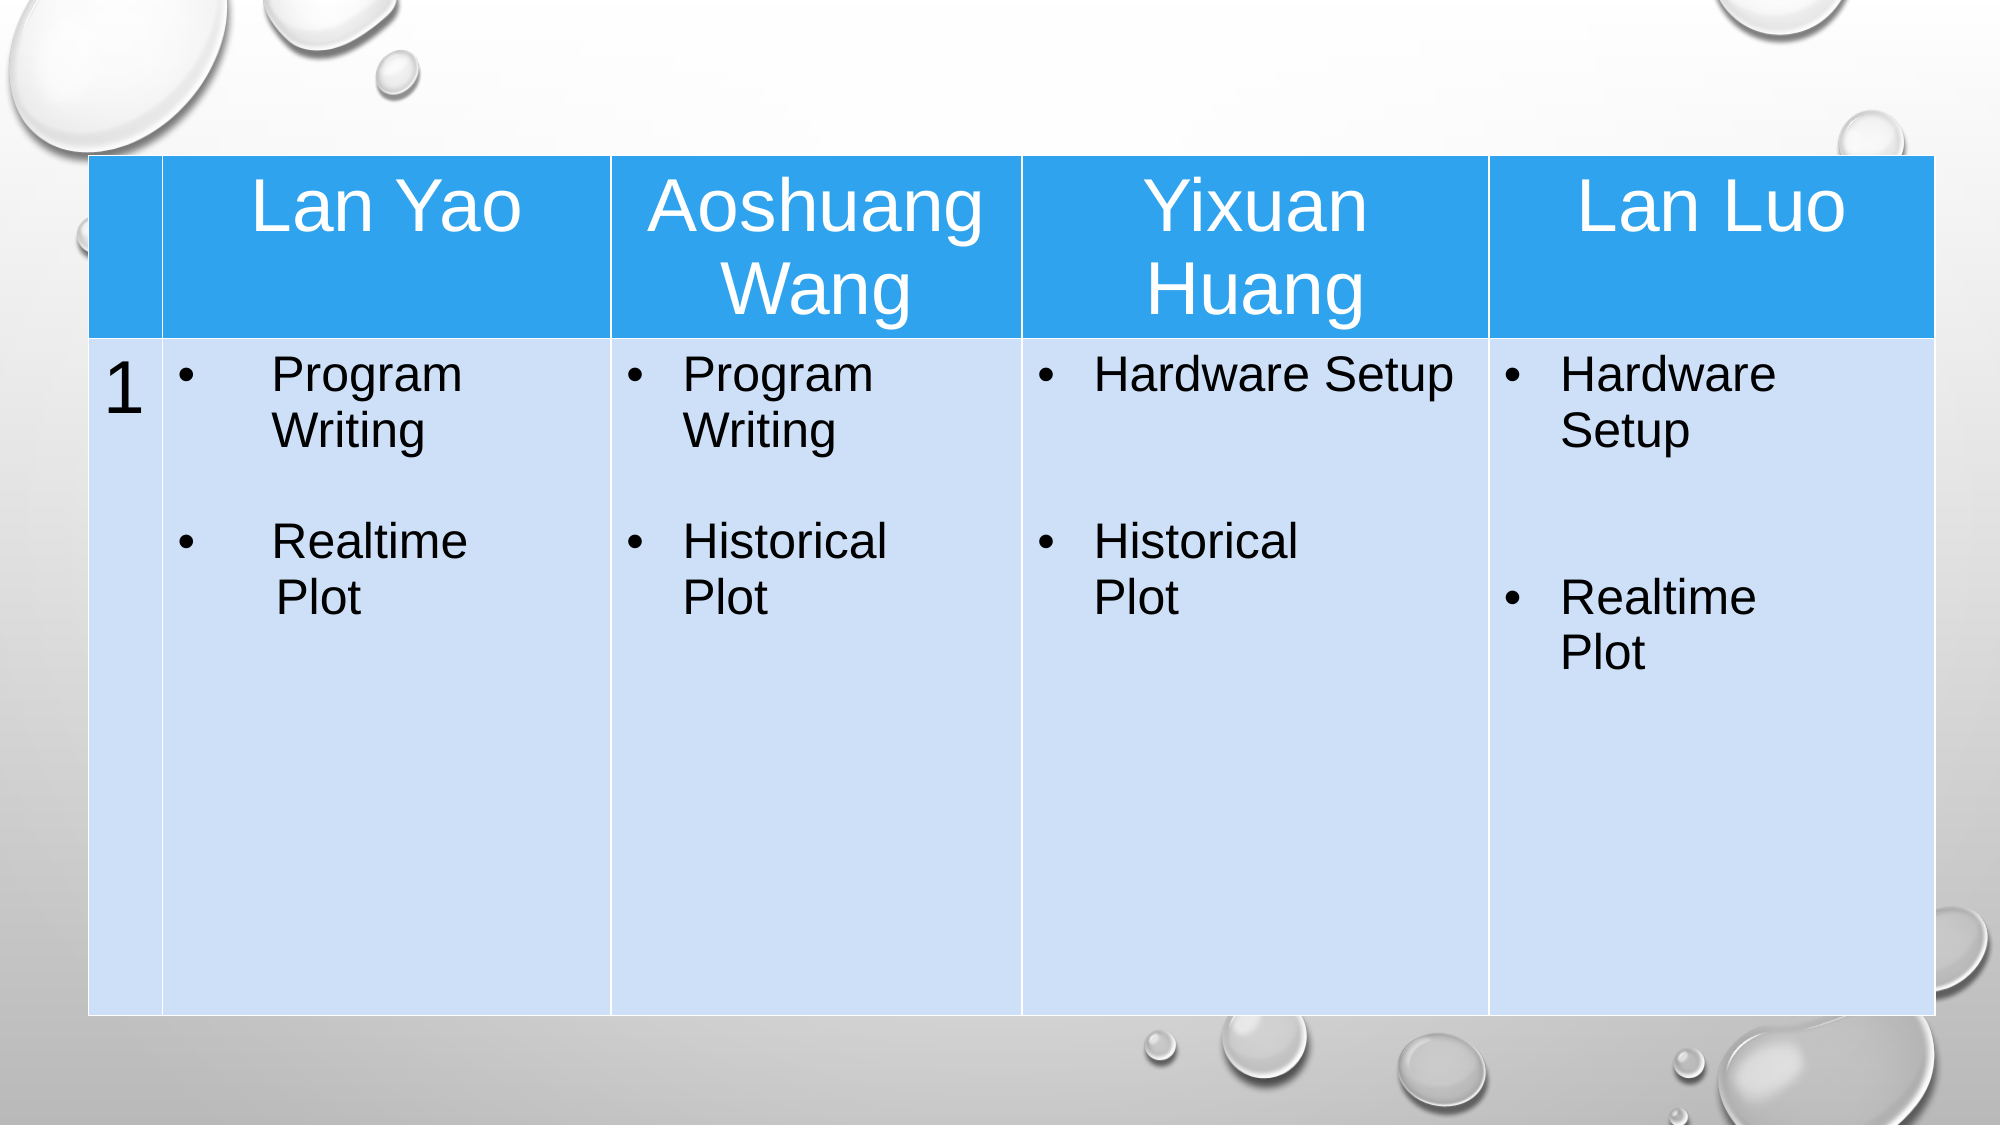

|  | Lan Yao | Aoshuang Wang | Yixuan Huang | Lan Luo |
| --- | --- | --- | --- | --- |
| 1 | Program Writing Realtime Plot | Program Writing Historical Plot | Hardware Setup Historical Plot | Hardware Setup Realtime Plot |